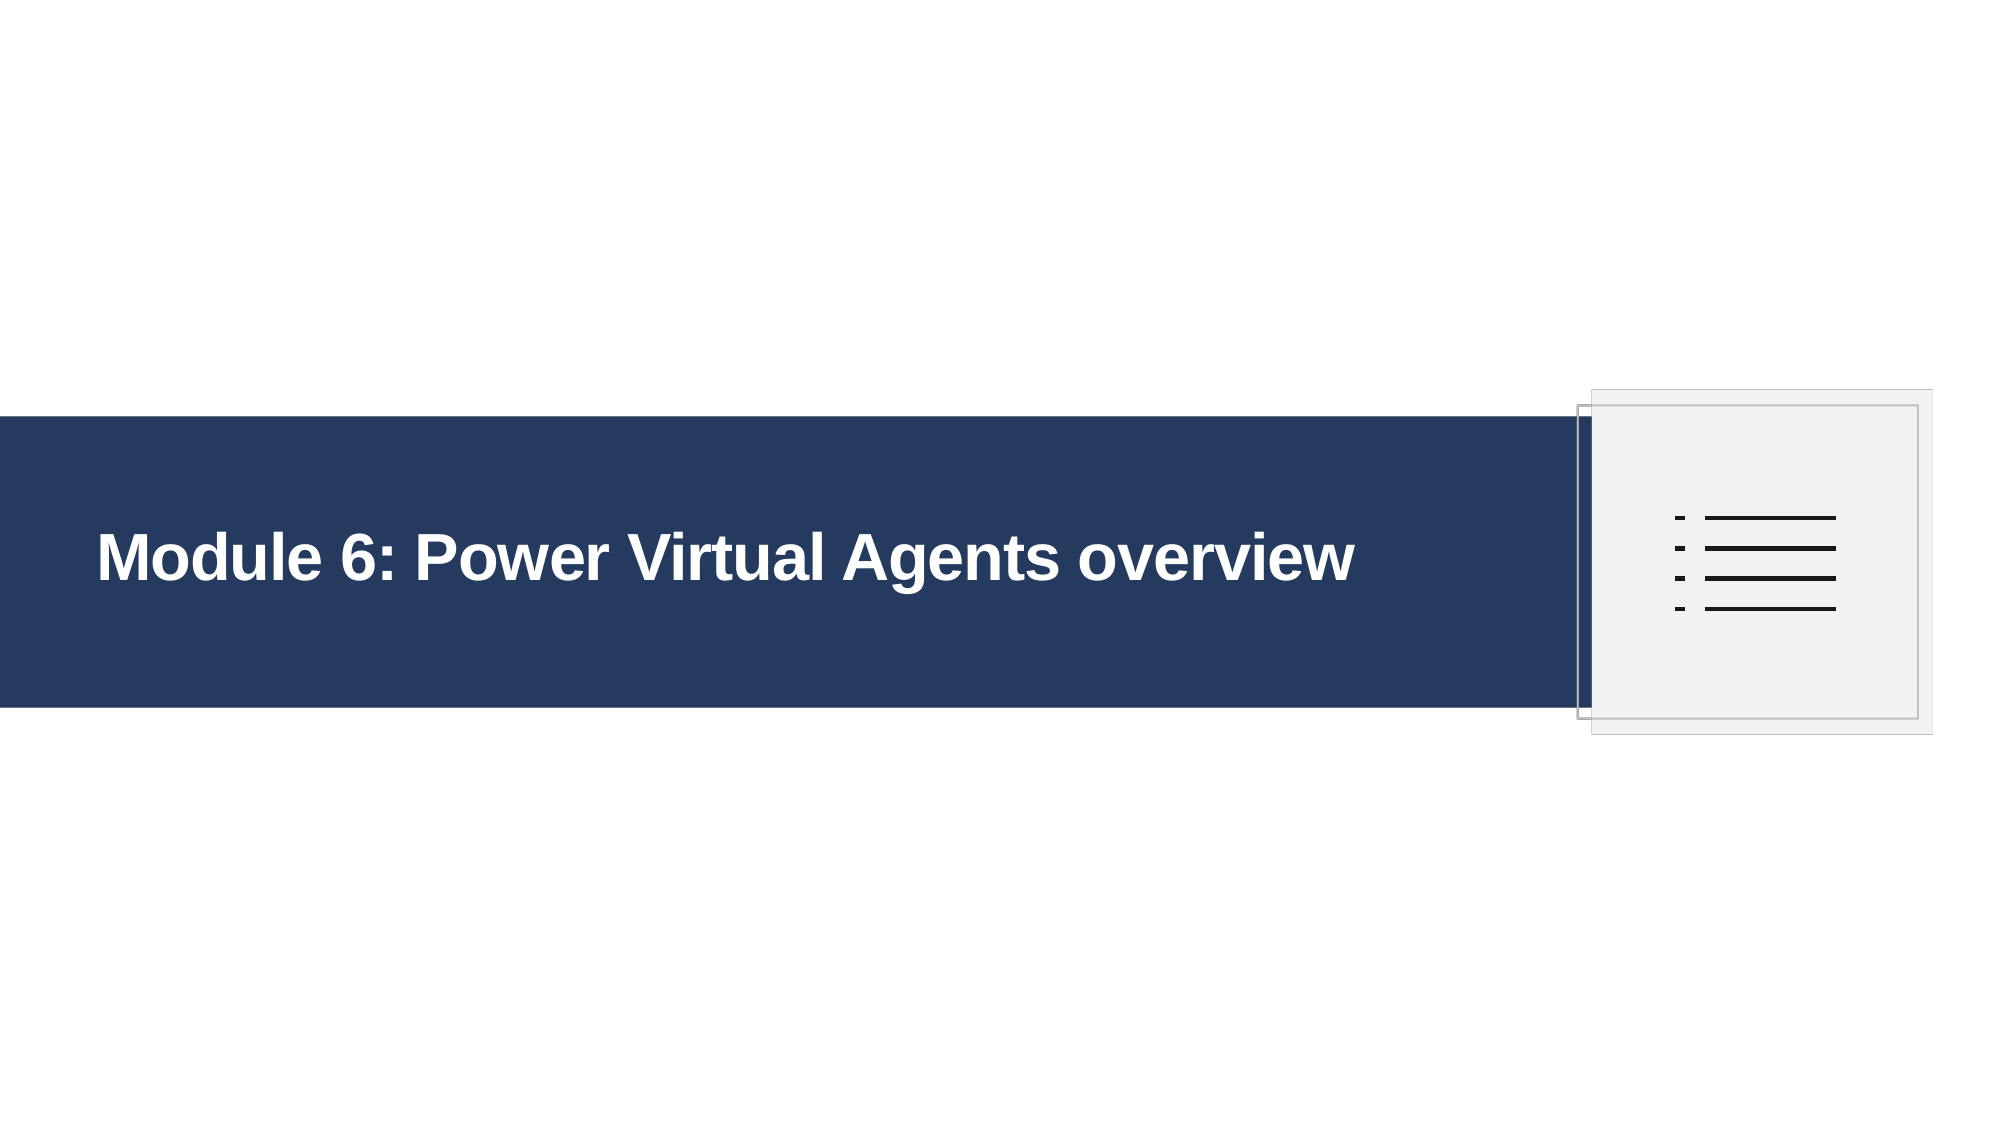

# Module 6: Power Virtual Agents overview